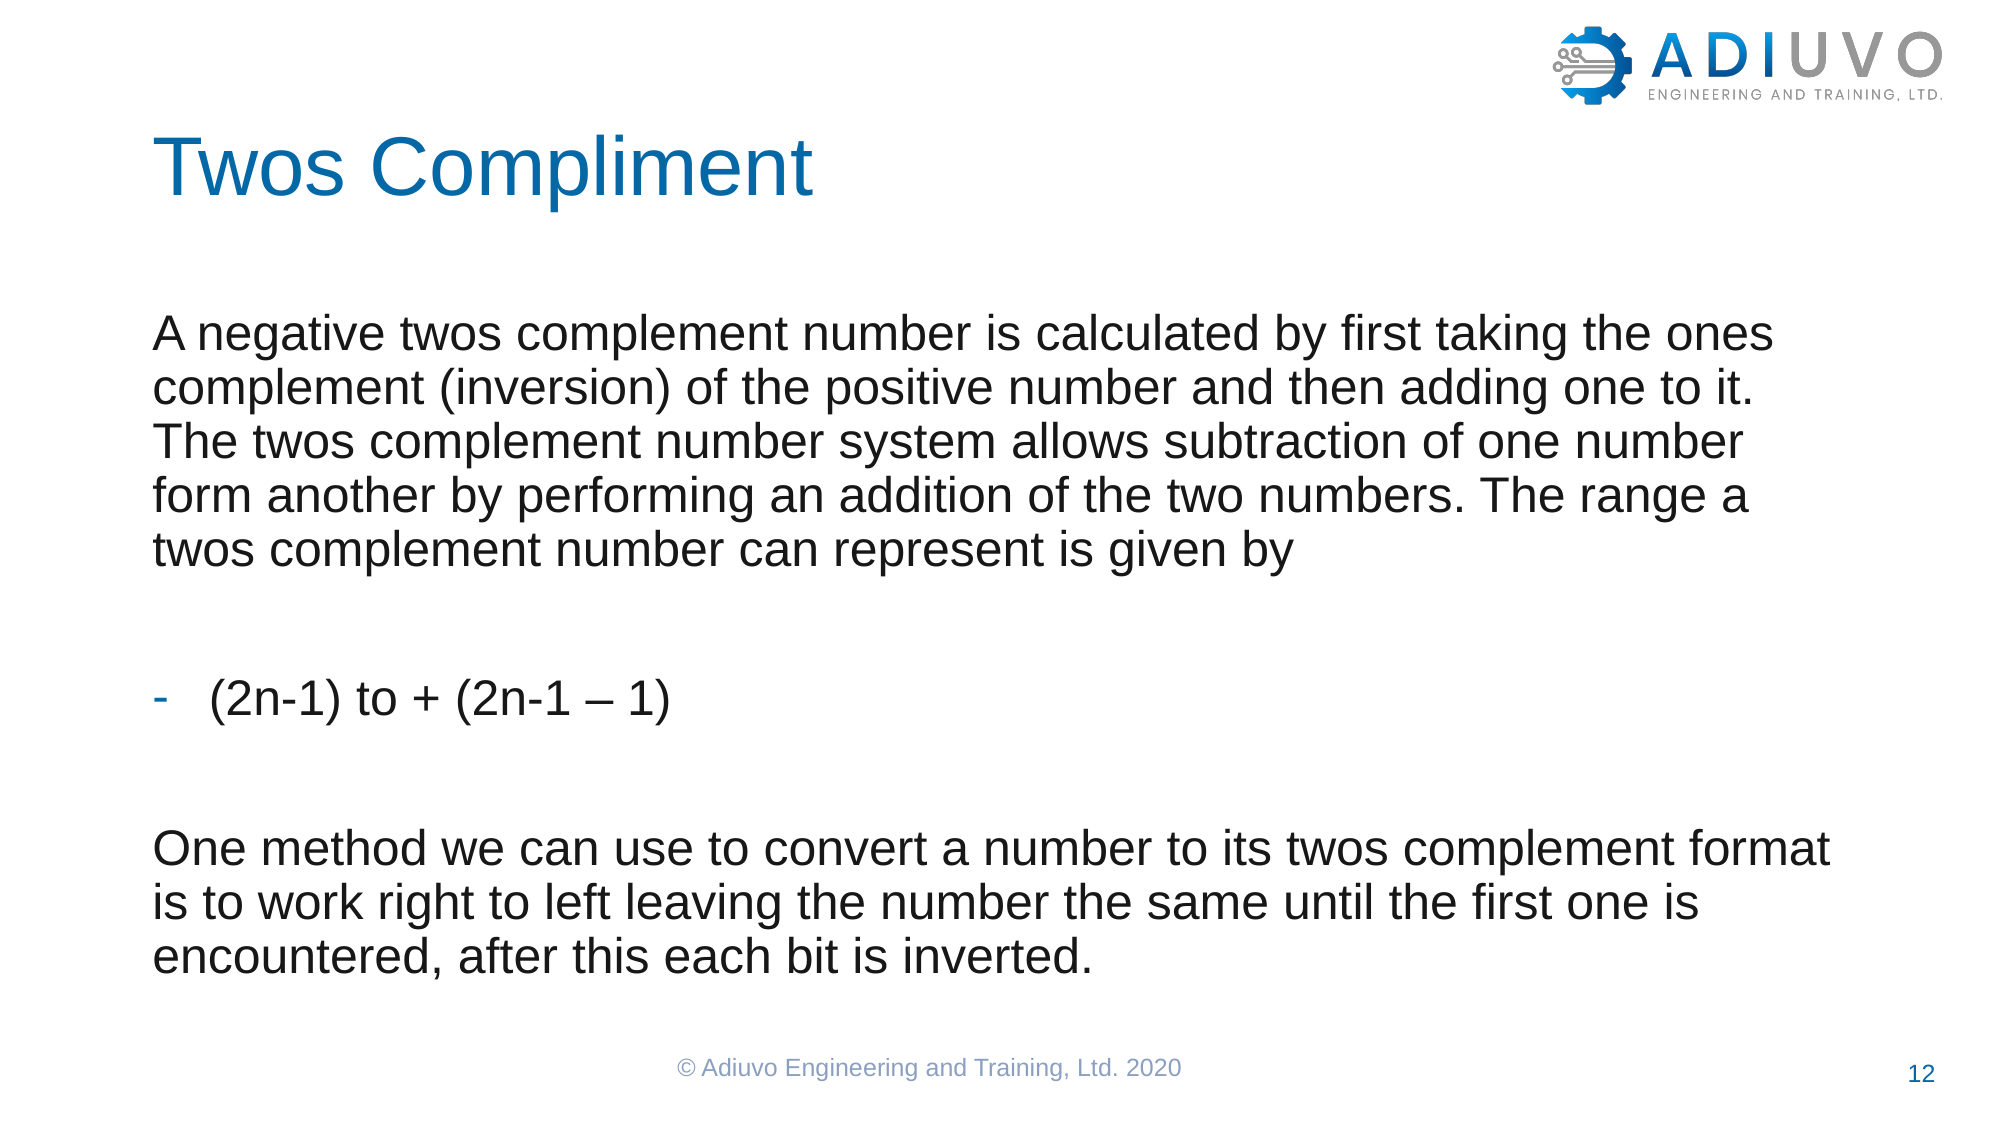

# Twos Compliment
A negative twos complement number is calculated by first taking the ones complement (inversion) of the positive number and then adding one to it. The twos complement number system allows subtraction of one number form another by performing an addition of the two numbers. The range a twos complement number can represent is given by

(2n-1) to + (2n-1 – 1)

One method we can use to convert a number to its twos complement format is to work right to left leaving the number the same until the first one is encountered, after this each bit is inverted.

© Adiuvo Engineering and Training, Ltd. 2020
12